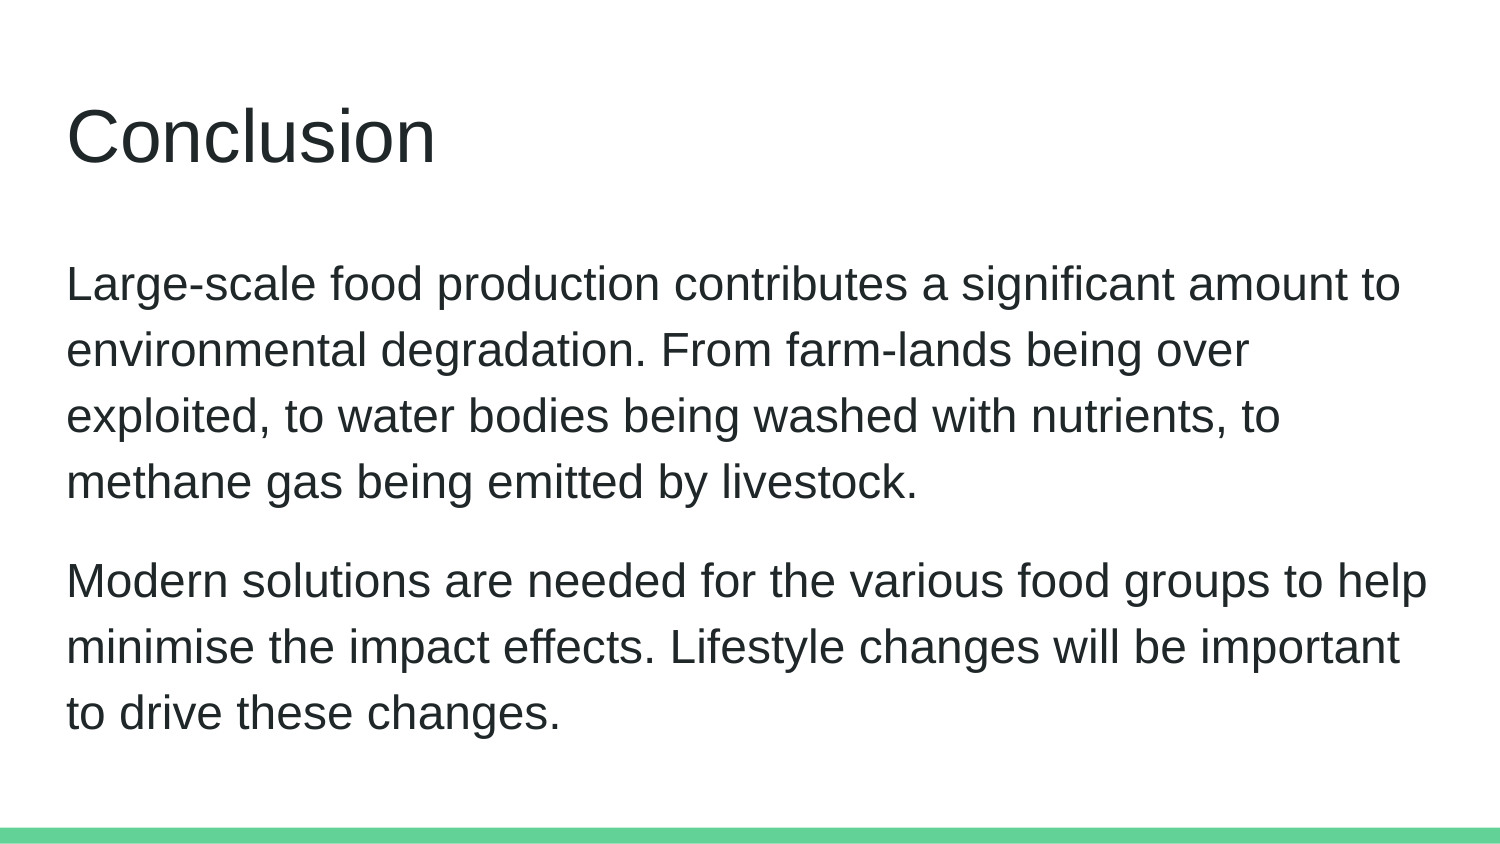

# Conclusion
Large-scale food production contributes a significant amount to environmental degradation. From farm-lands being over exploited, to water bodies being washed with nutrients, to methane gas being emitted by livestock.
Modern solutions are needed for the various food groups to help minimise the impact effects. Lifestyle changes will be important to drive these changes.